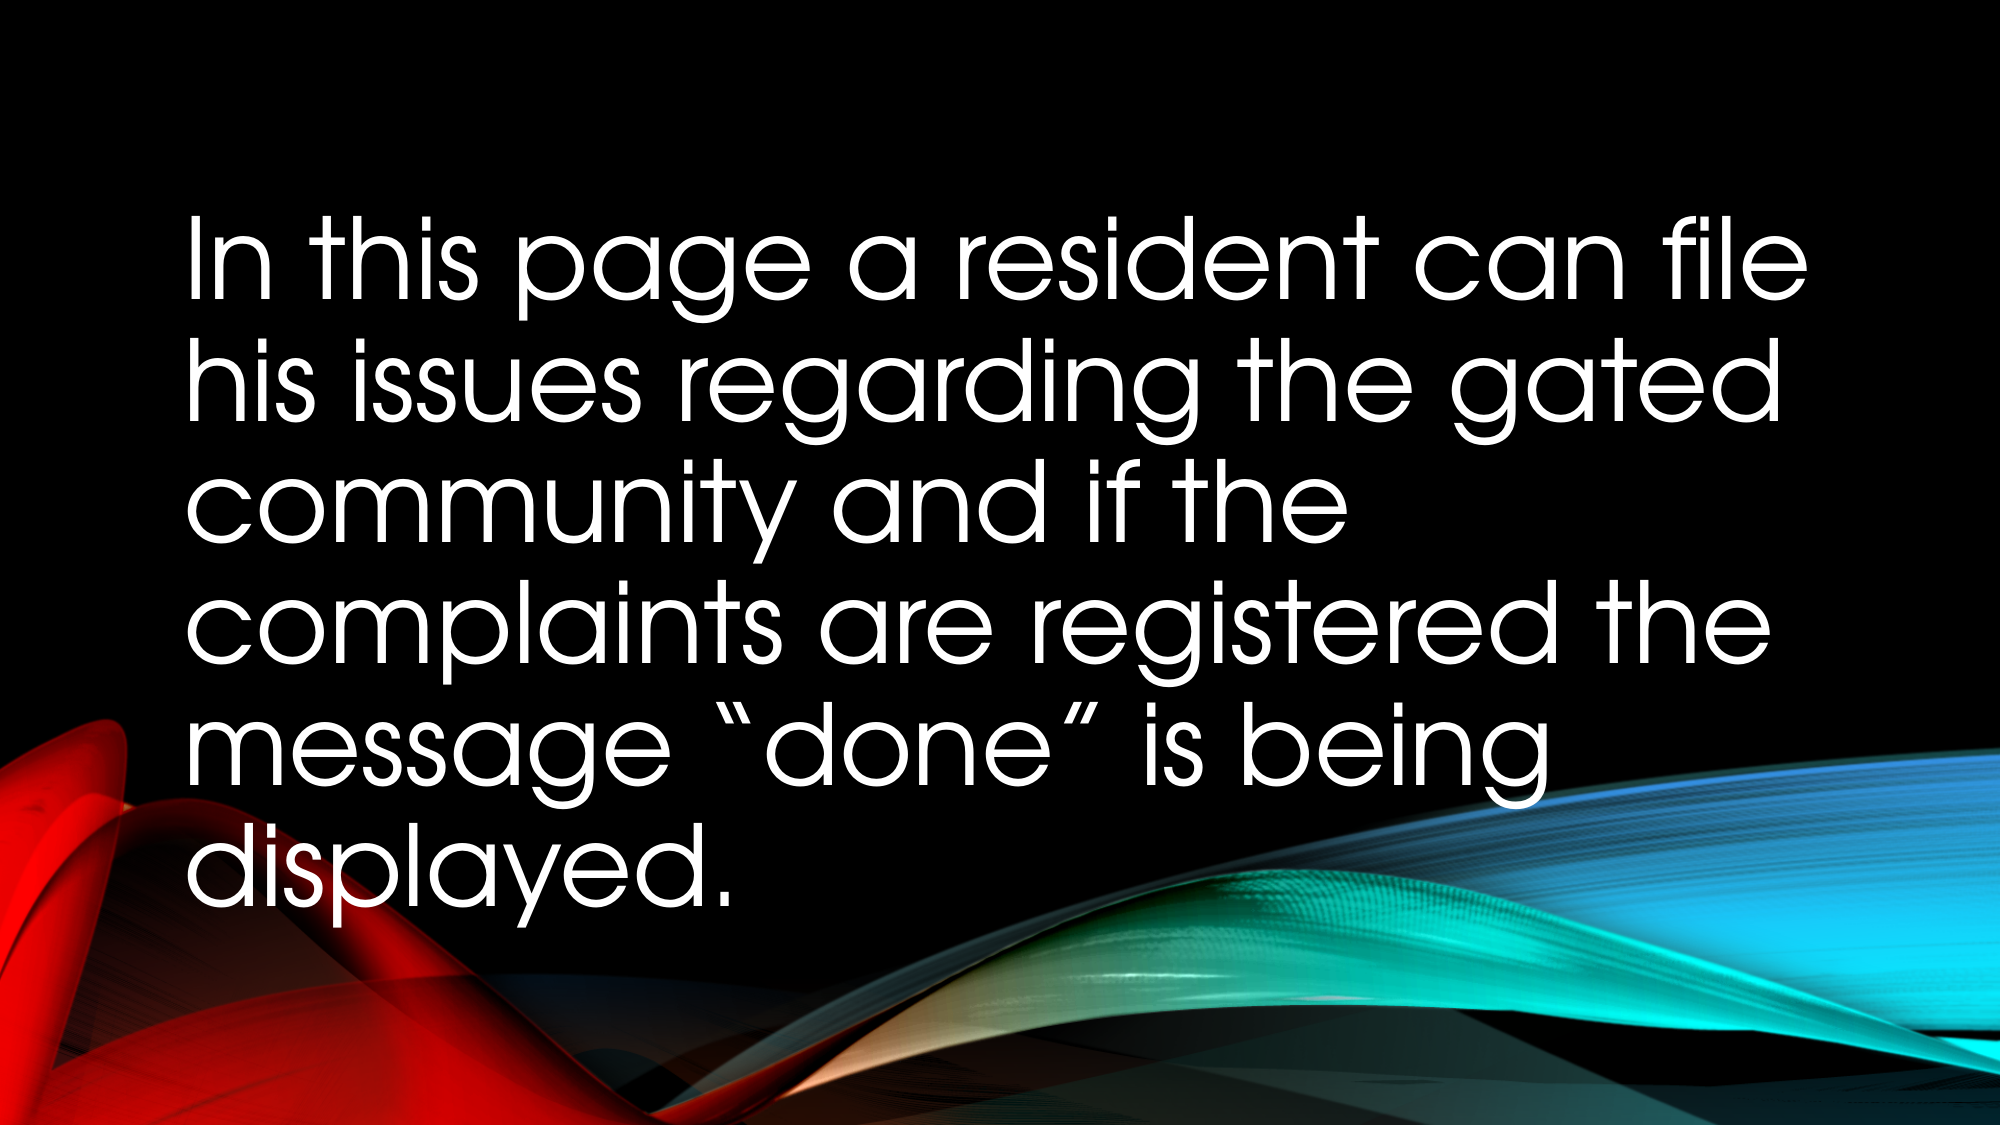

In this page a resident can file his issues regarding the gated community and if the complaints are registered the message “done” is being displayed.